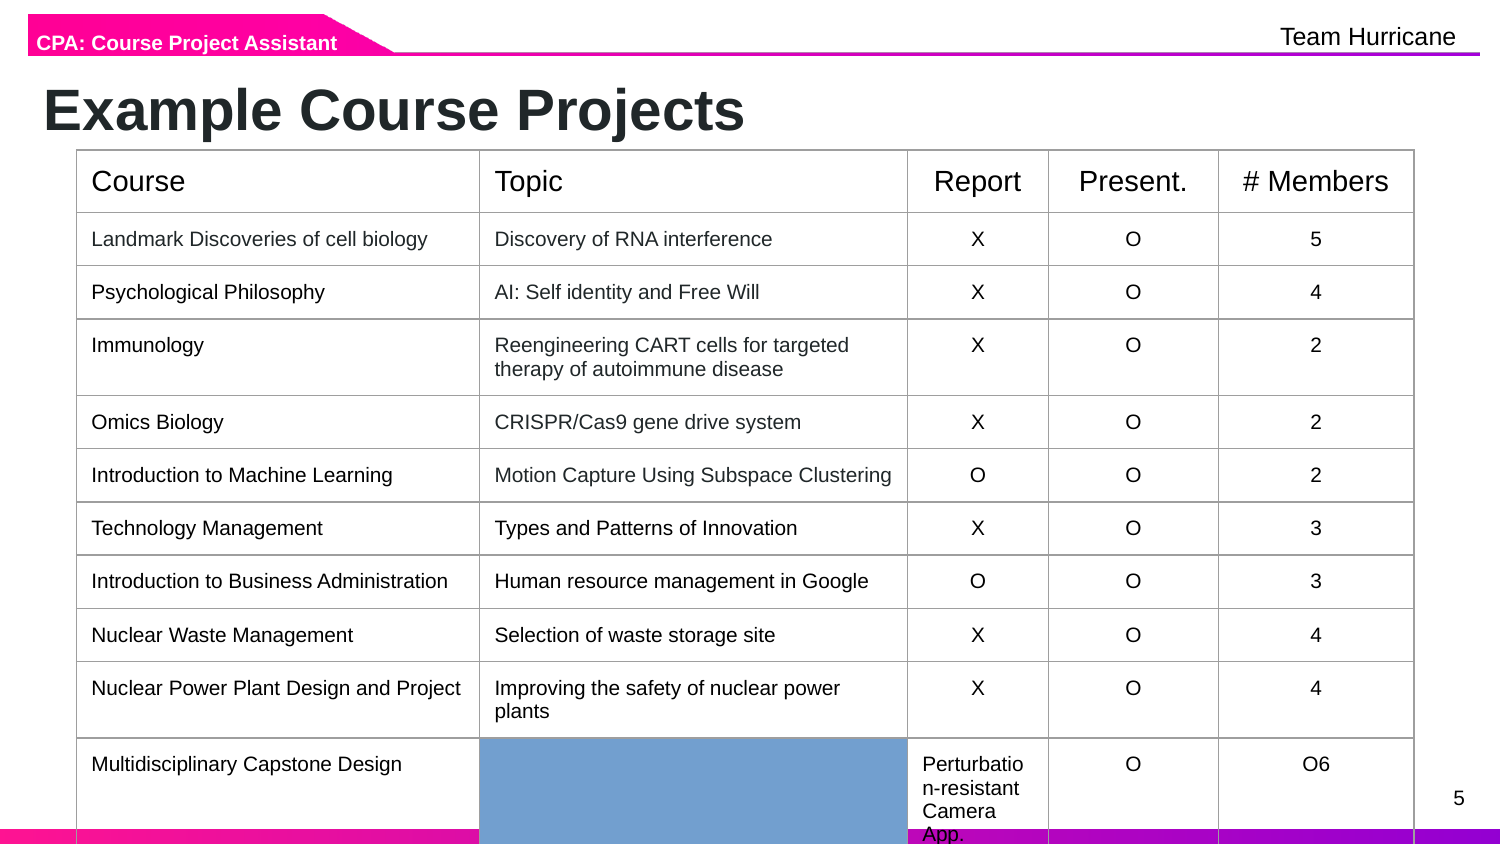

CPA: Course Project Assistant
# Example Course Projects
| Course |  | Topic | Report | Present. | # Members |
| --- | --- | --- | --- | --- | --- |
| Landmark Discoveries of cell biology |  | Discovery of RNA interference | X | O | 5 |
| Psychological Philosophy |  | AI: Self identity and Free Will | X | O | 4 |
| Immunology |  | Reengineering CART cells for targeted therapy of autoimmune disease | X | O | 2 |
| Omics Biology |  | CRISPR/Cas9 gene drive system | X | O | 2 |
| Introduction to Machine Learning |  | Motion Capture Using Subspace Clustering | O | O | 2 |
| Technology Management |  | Types and Patterns of Innovation | X | O | 3 |
| Introduction to Business Administration |  | Human resource management in Google | O | O | 3 |
| Nuclear Waste Management |  | Selection of waste storage site | X | O | 4 |
| Nuclear Power Plant Design and Project |  | Improving the safety of nuclear power plants | X | O | 4 |
| Multidisciplinary Capstone Design |  | Perturbation-resistant Camera App. | O | O | 6 |
5